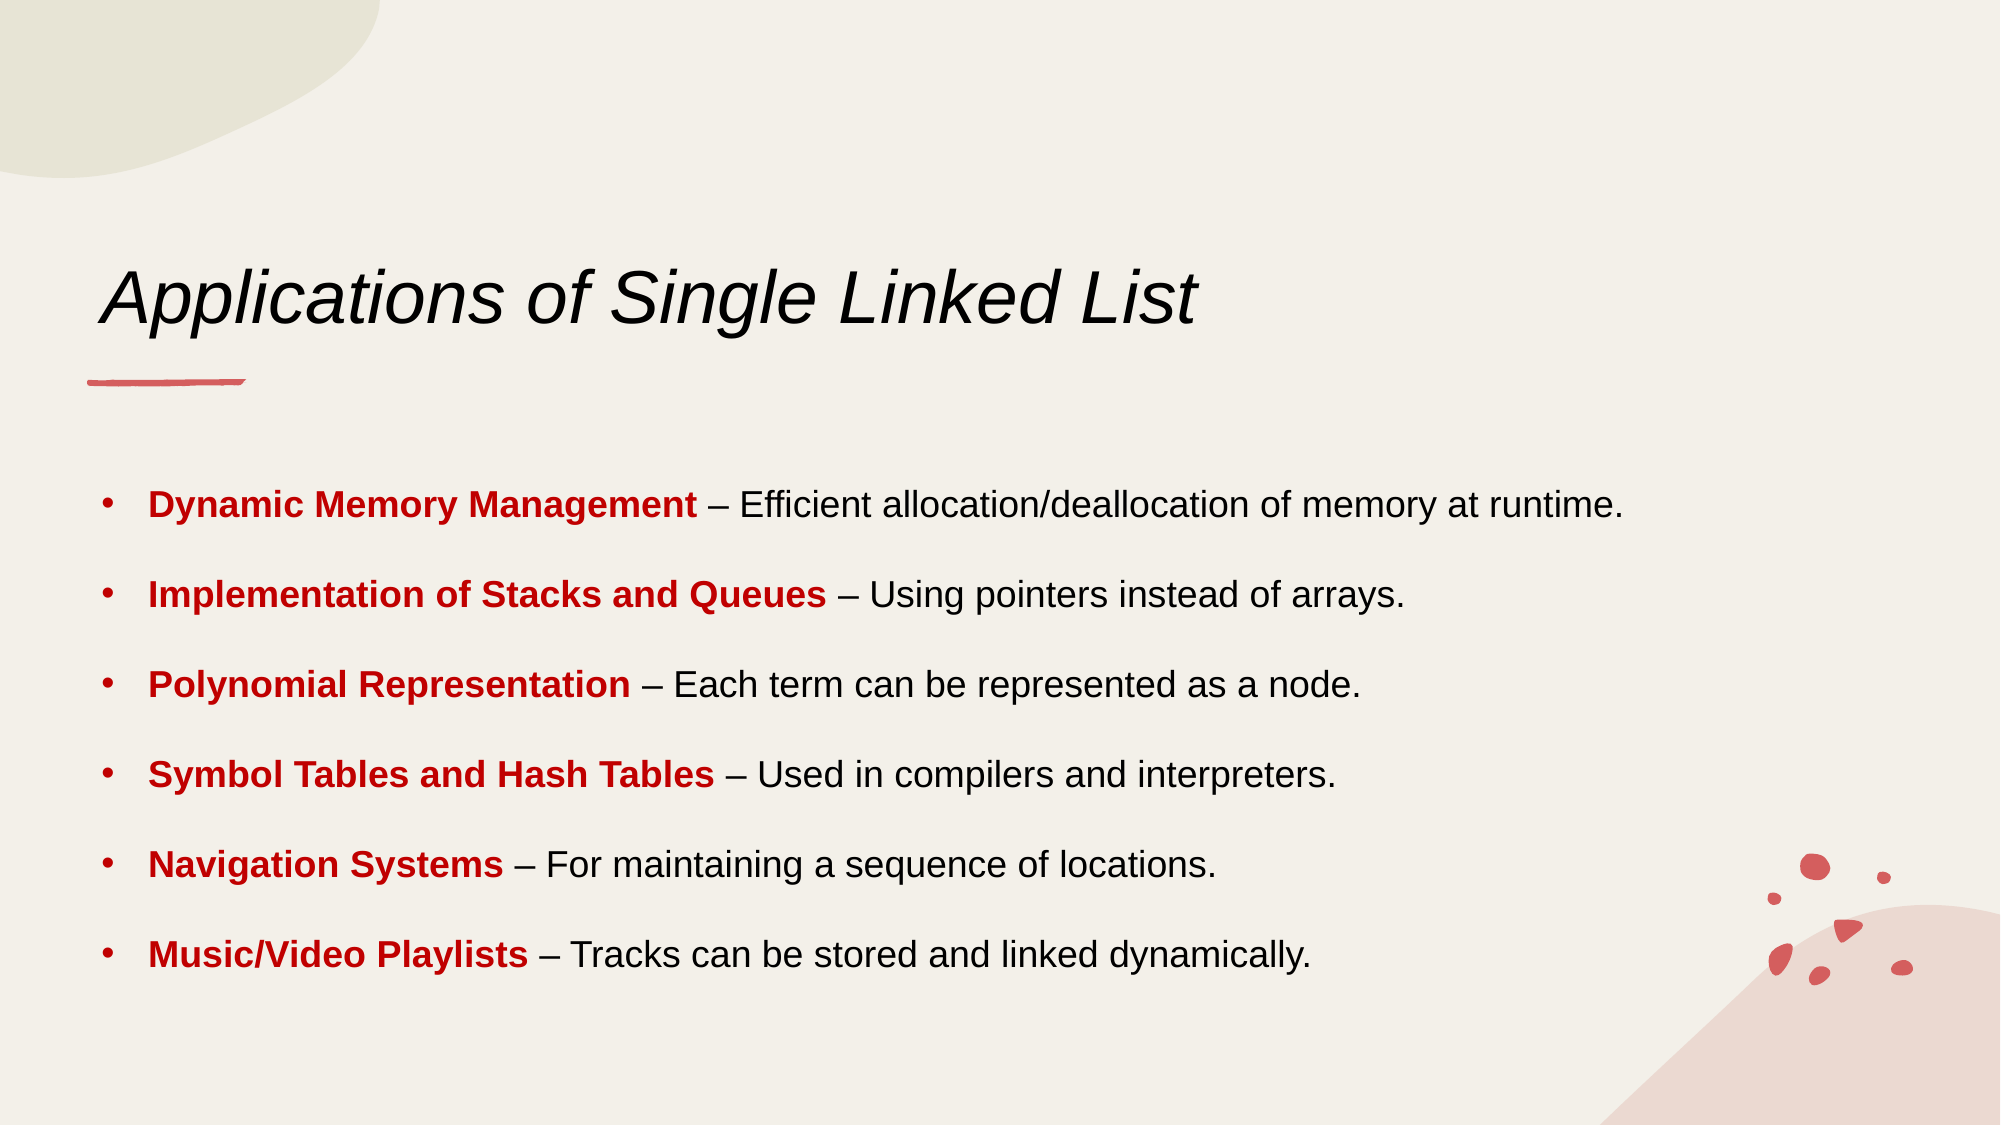

# Applications of Single Linked List
Dynamic Memory Management – Efficient allocation/deallocation of memory at runtime.
Implementation of Stacks and Queues – Using pointers instead of arrays.
Polynomial Representation – Each term can be represented as a node.
Symbol Tables and Hash Tables – Used in compilers and interpreters.
Navigation Systems – For maintaining a sequence of locations.
Music/Video Playlists – Tracks can be stored and linked dynamically.